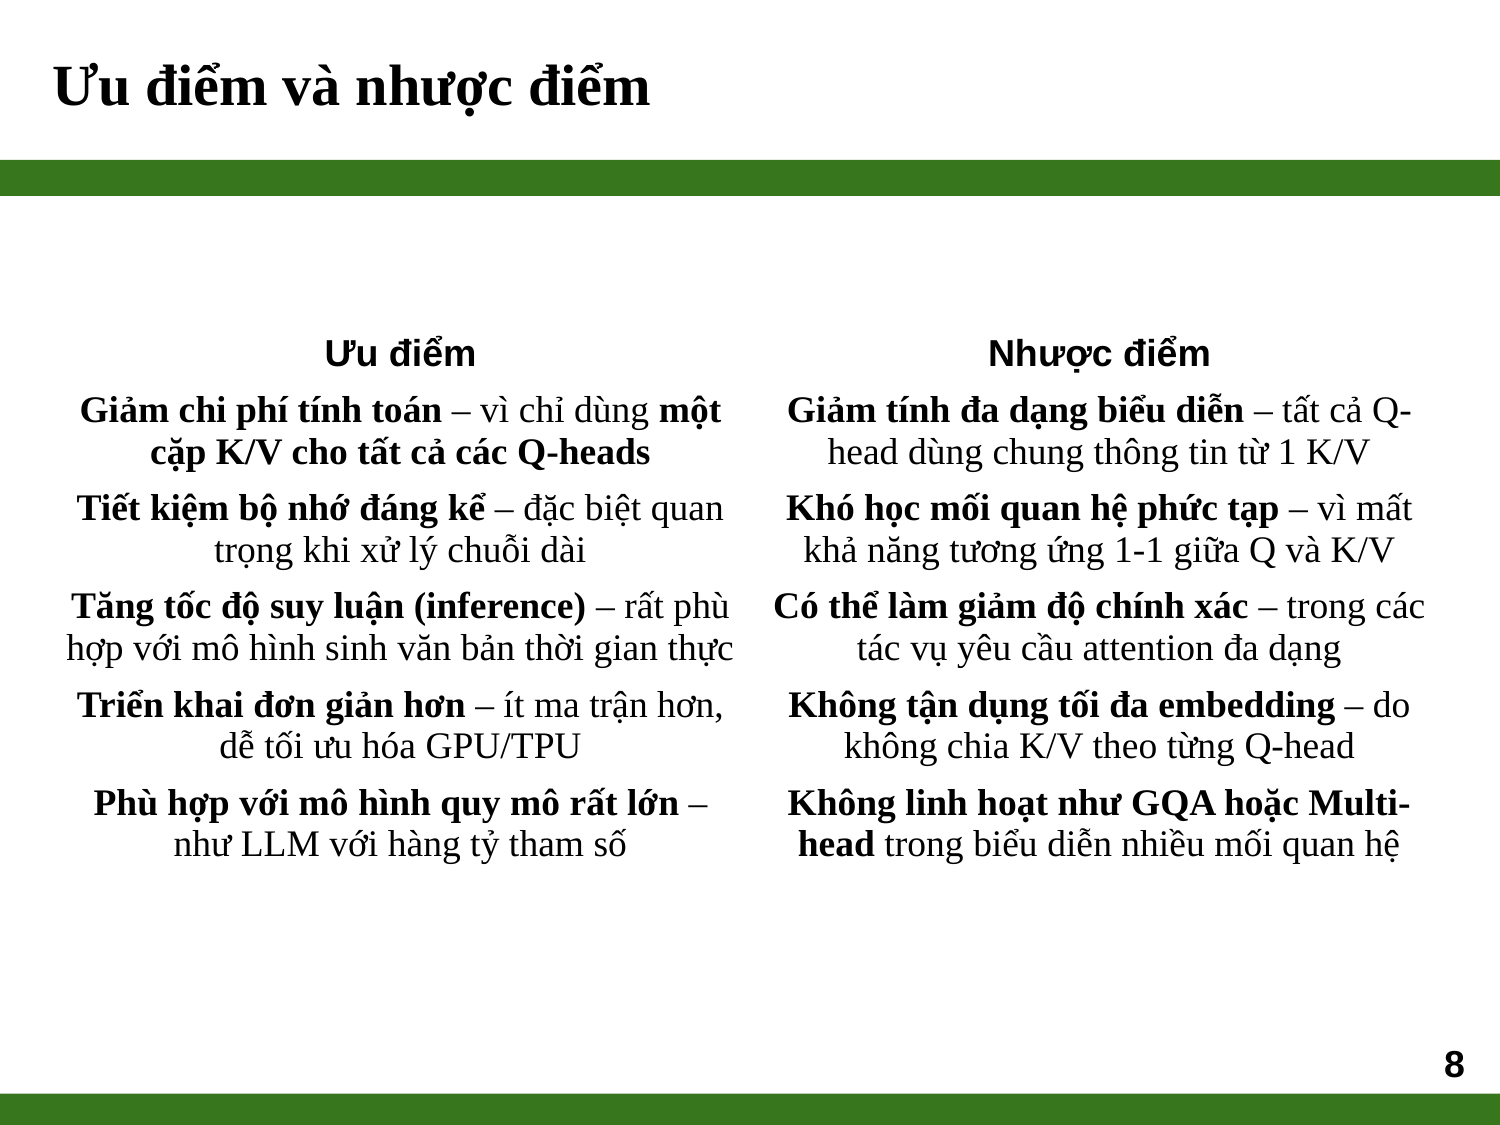

# Ưu điểm và nhược điểm
| Ưu điểm | Nhược điểm |
| --- | --- |
| Giảm chi phí tính toán – vì chỉ dùng một cặp K/V cho tất cả các Q-heads | Giảm tính đa dạng biểu diễn – tất cả Q-head dùng chung thông tin từ 1 K/V |
| Tiết kiệm bộ nhớ đáng kể – đặc biệt quan trọng khi xử lý chuỗi dài | Khó học mối quan hệ phức tạp – vì mất khả năng tương ứng 1-1 giữa Q và K/V |
| Tăng tốc độ suy luận (inference) – rất phù hợp với mô hình sinh văn bản thời gian thực | Có thể làm giảm độ chính xác – trong các tác vụ yêu cầu attention đa dạng |
| Triển khai đơn giản hơn – ít ma trận hơn, dễ tối ưu hóa GPU/TPU | Không tận dụng tối đa embedding – do không chia K/V theo từng Q-head |
| Phù hợp với mô hình quy mô rất lớn – như LLM với hàng tỷ tham số | Không linh hoạt như GQA hoặc Multi-head trong biểu diễn nhiều mối quan hệ |
8